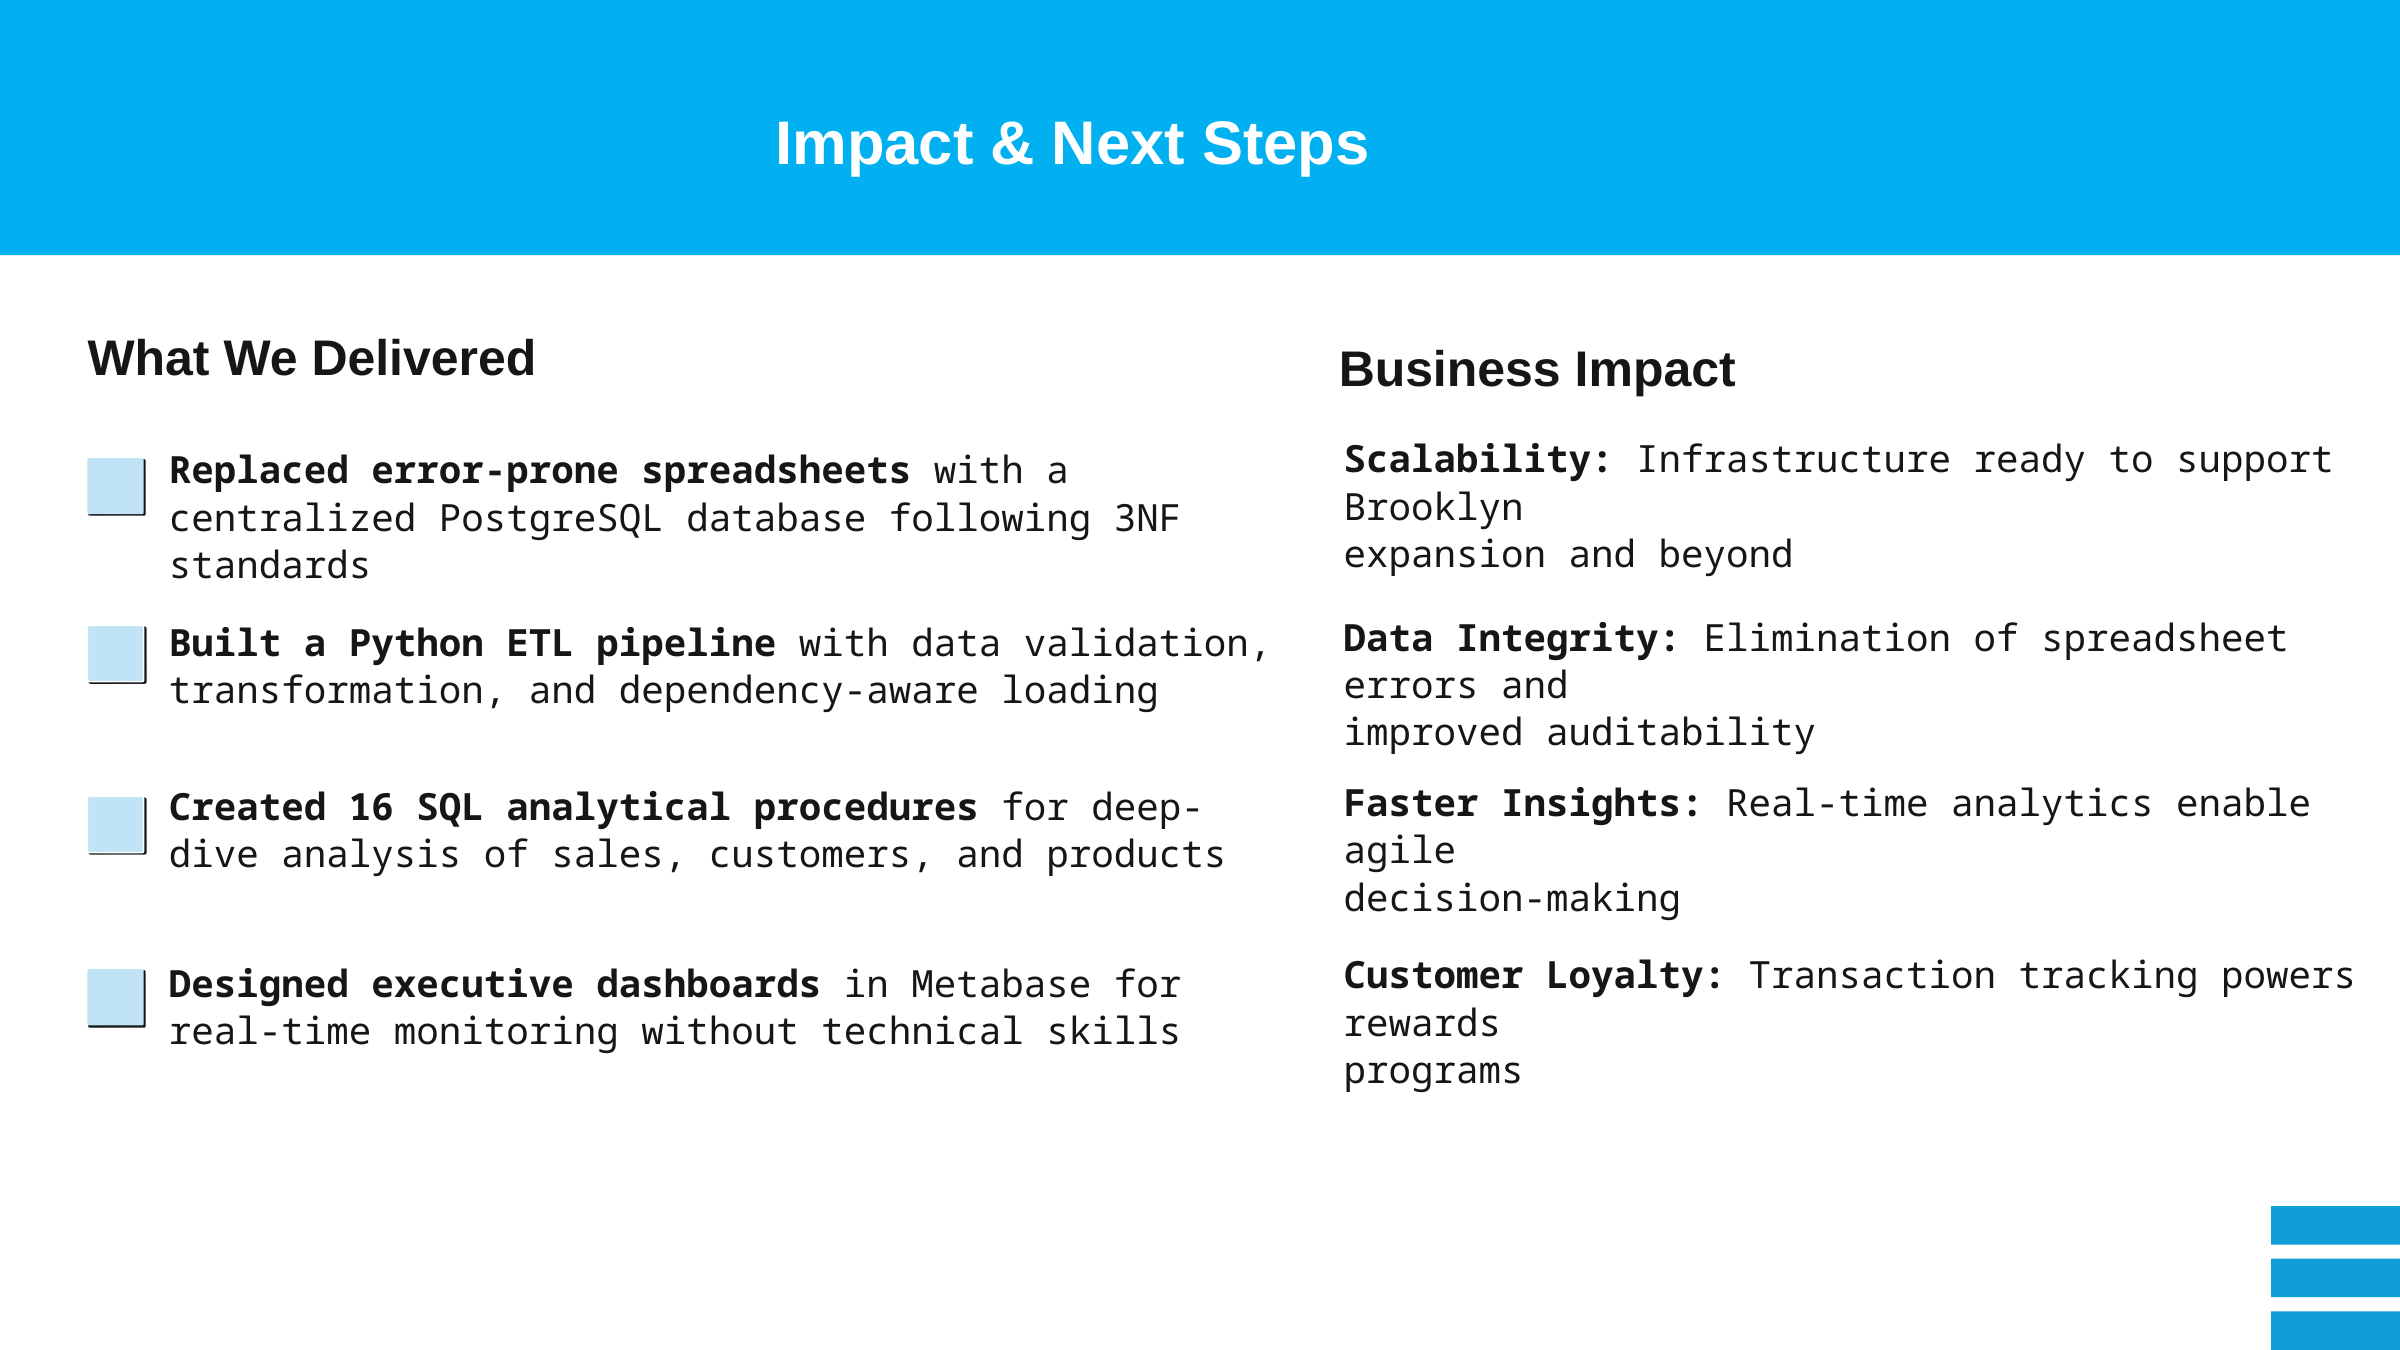

Impact & Next Steps
What We Delivered
Business Impact
Scalability: Infrastructure ready to support Brooklyn
expansion and beyond
Replaced error-prone spreadsheets with a centralized PostgreSQL database following 3NF standards

Data Integrity: Elimination of spreadsheet errors and
improved auditability
Built a Python ETL pipeline with data validation, transformation, and dependency-aware loading

Faster Insights: Real-time analytics enable agile
decision-making
Created 16 SQL analytical procedures for deep-dive analysis of sales, customers, and products

Customer Loyalty: Transaction tracking powers rewards
programs
Designed executive dashboards in Metabase for real-time monitoring without technical skills